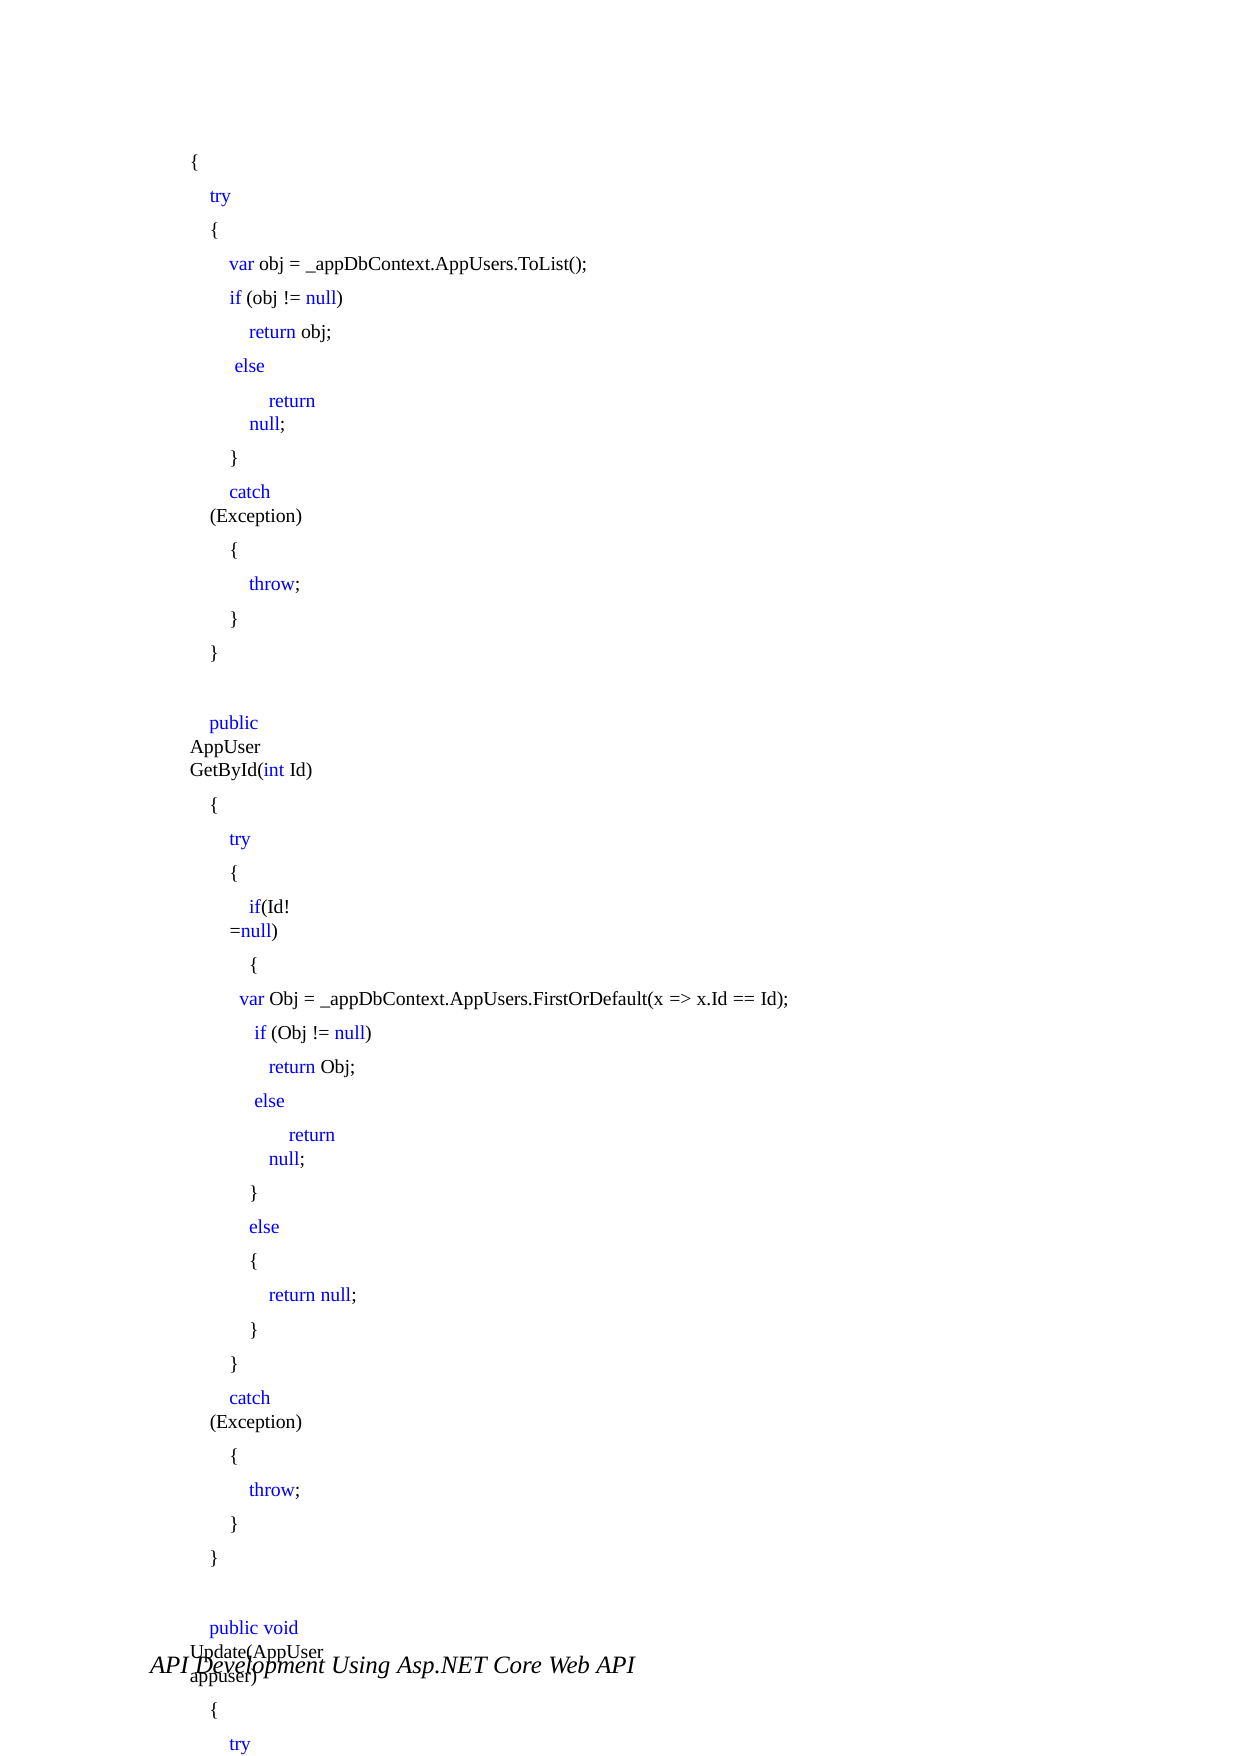

{
try
{
var obj = _appDbContext.AppUsers.ToList();  if (obj != null)
return obj;  else
return null;
}
catch (Exception)
{
throw;
}
}

public AppUser GetById(int Id)
{
try
{
if(Id!=null)
{
var Obj = _appDbContext.AppUsers.FirstOrDefault(x => x.Id == Id);  if (Obj != null)
return Obj;  else
return null;
}
else
{
return null;
}
}
catch (Exception)
{
throw;
}
}

public void Update(AppUser appuser)
{
try
{
API Development Using Asp.NET Core Web API